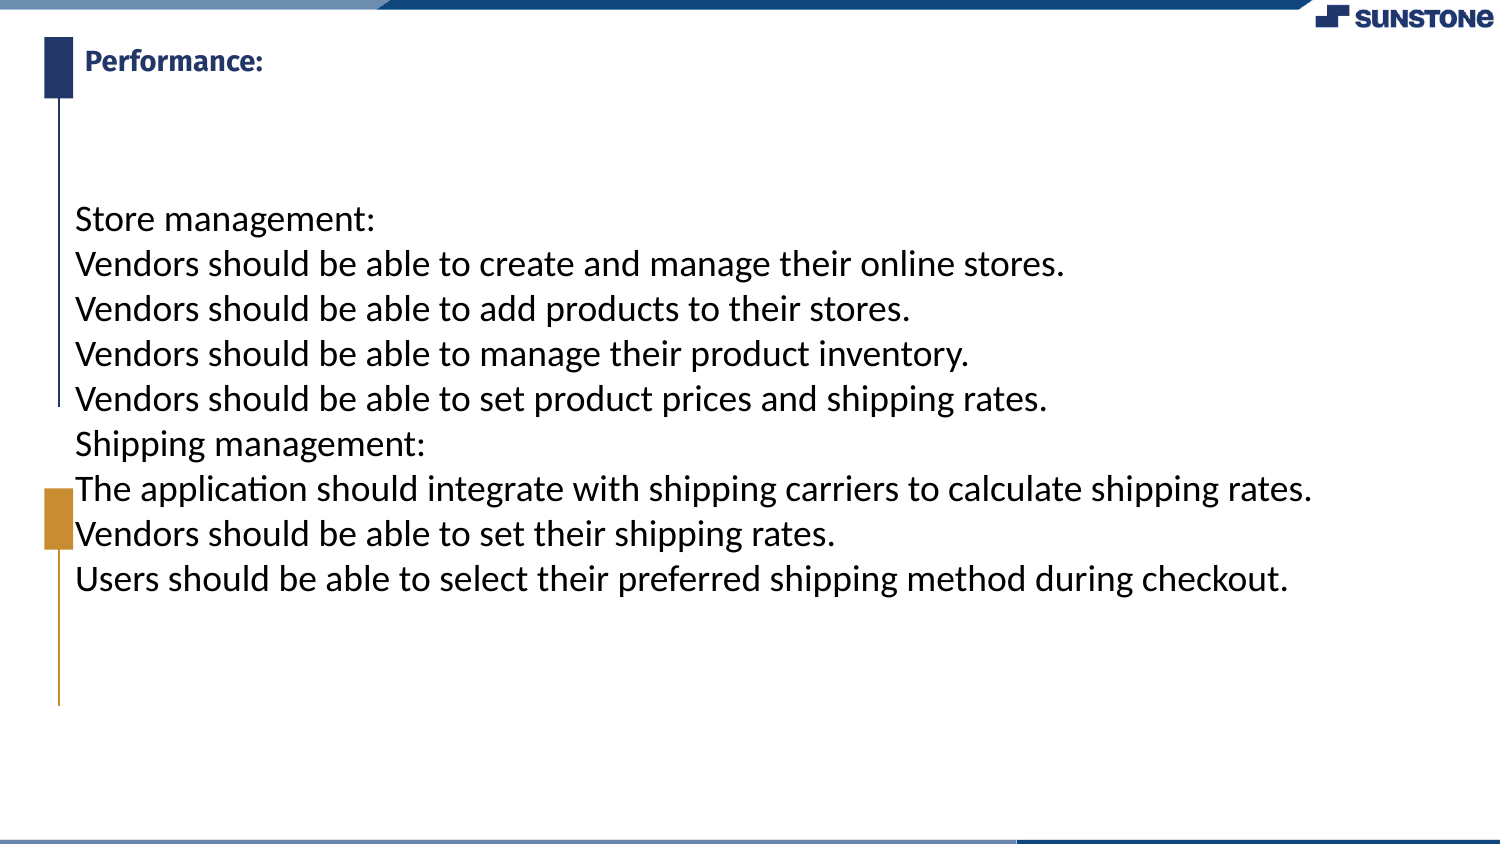

# Performance:
Store management:
Vendors should be able to create and manage their online stores.
Vendors should be able to add products to their stores.
Vendors should be able to manage their product inventory.
Vendors should be able to set product prices and shipping rates.
Shipping management:
The application should integrate with shipping carriers to calculate shipping rates.
Vendors should be able to set their shipping rates.
Users should be able to select their preferred shipping method during checkout.